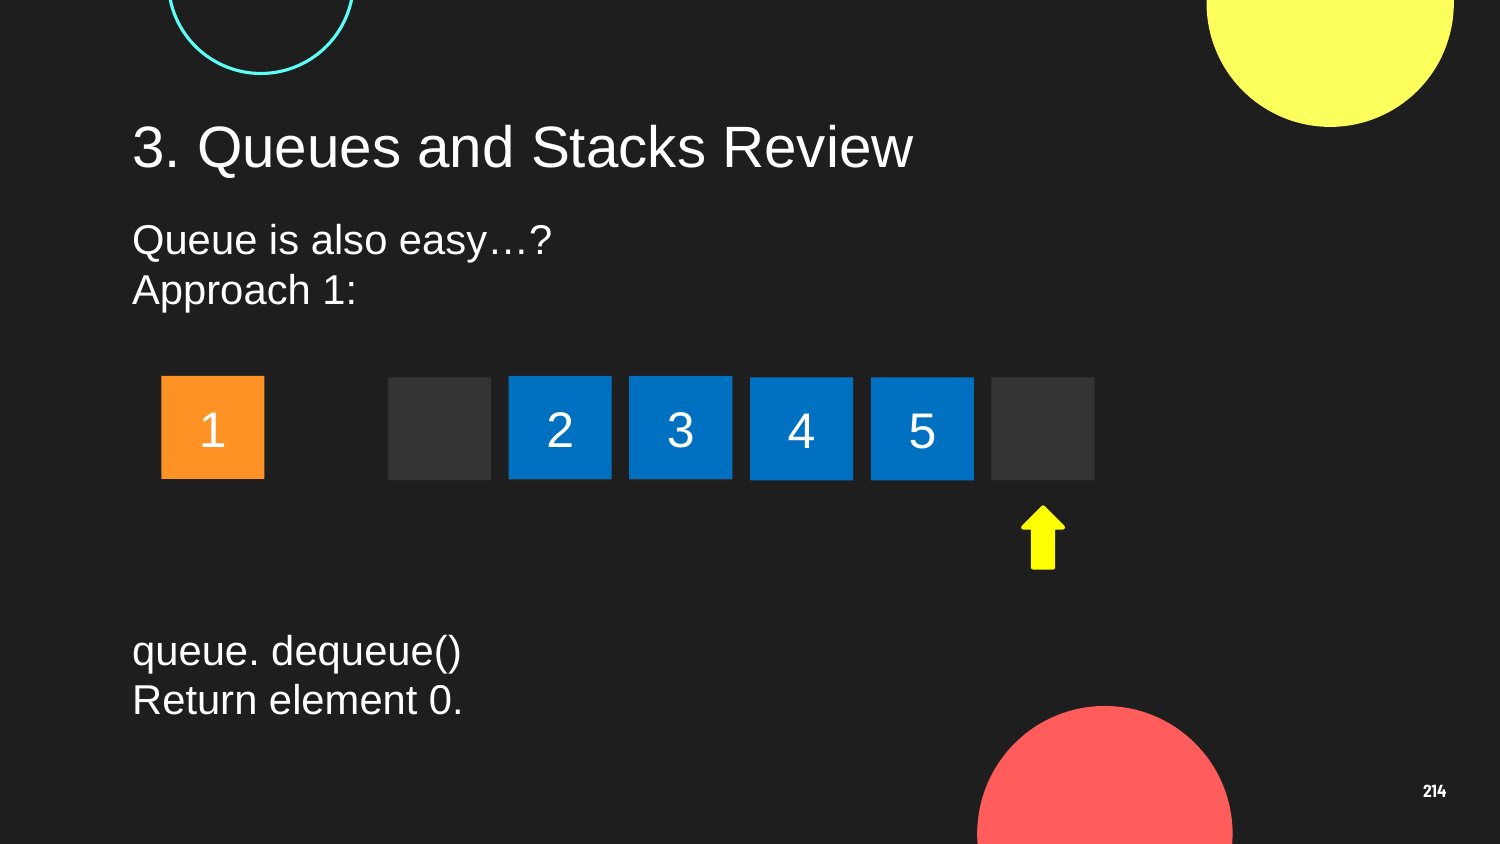

# 3. Queues and Stacks Review
Queue is also easy…?
Approach 1:
1
2
3
4
5
6

queue. dequeue()
Return element 0.
214